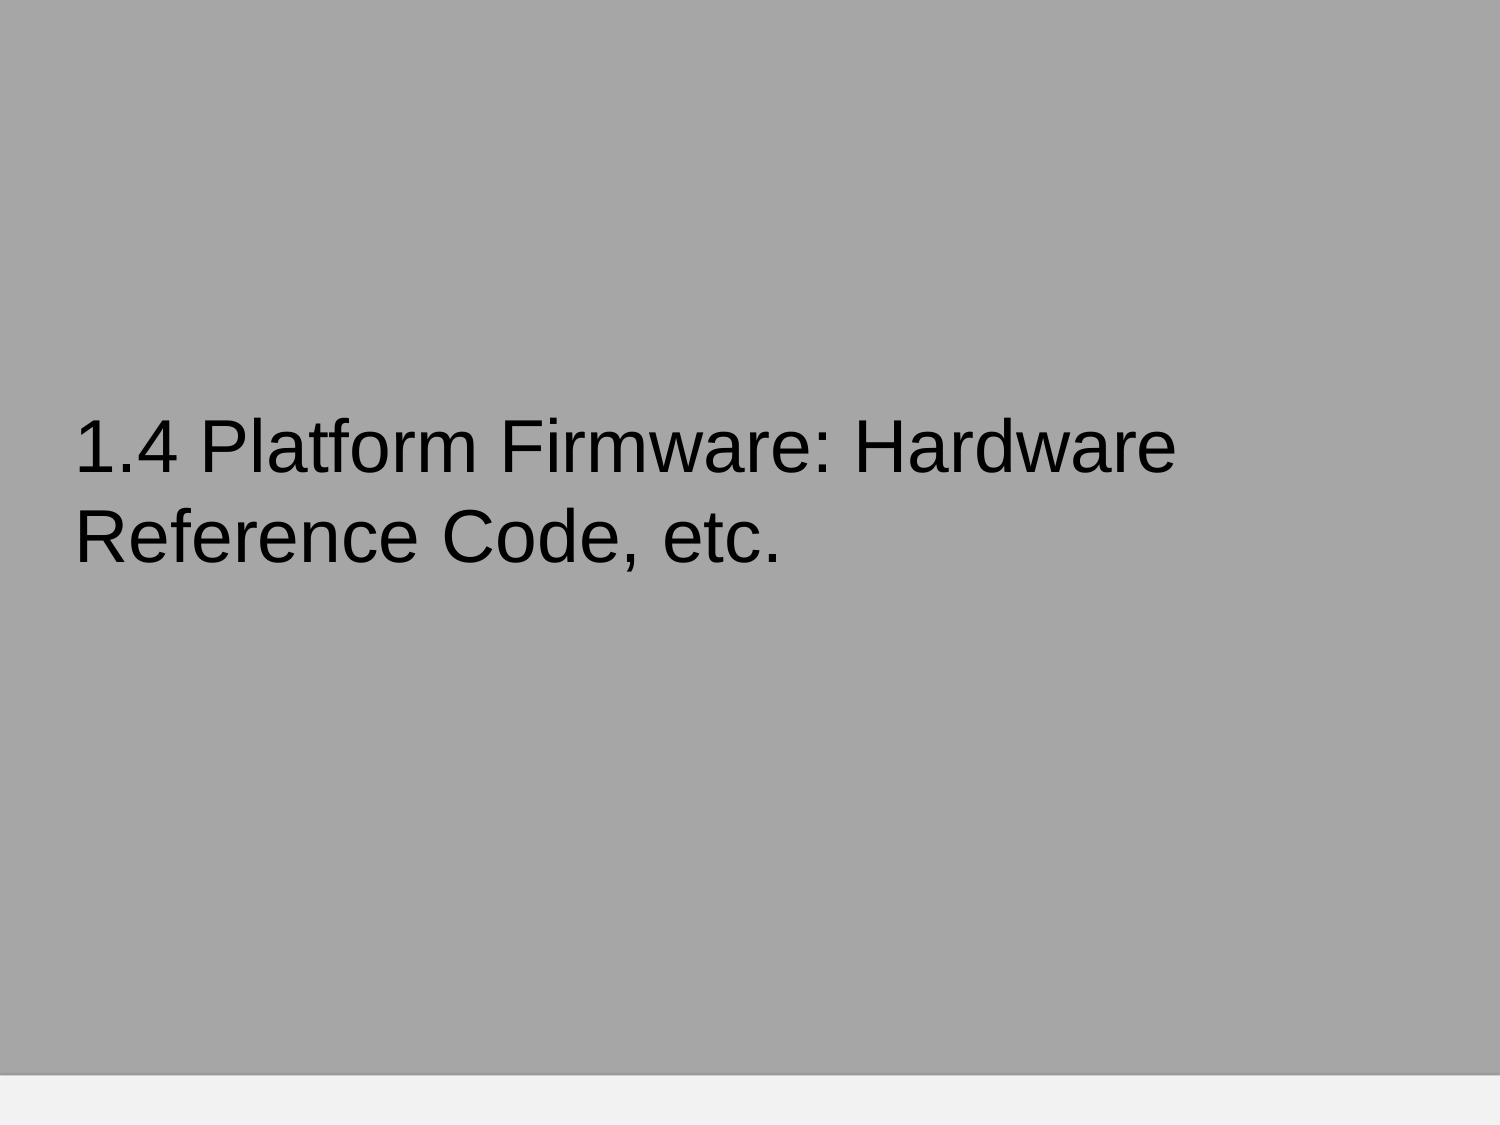

# 1.4 Platform Firmware: Hardware Reference Code, etc.